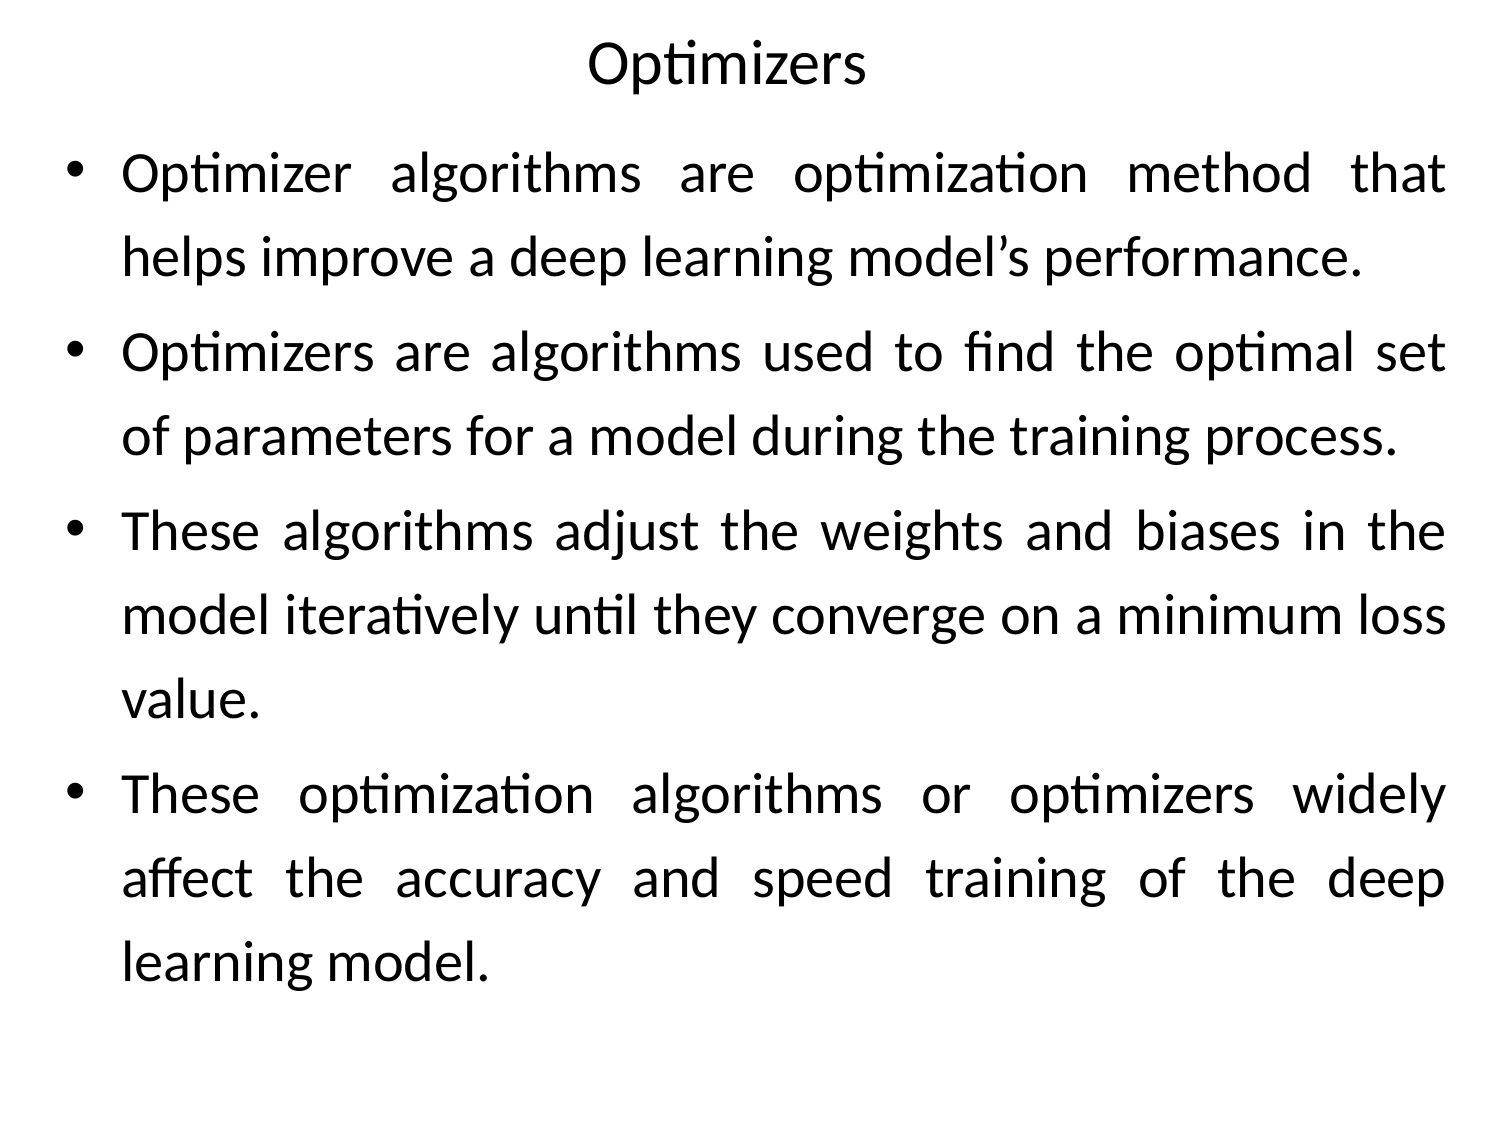

# Optimizers
Optimizer algorithms are optimization method that helps improve a deep learning model’s performance.
Optimizers are algorithms used to find the optimal set of parameters for a model during the training process.
These algorithms adjust the weights and biases in the model iteratively until they converge on a minimum loss value.
These optimization algorithms or optimizers widely affect the accuracy and speed training of the deep learning model.